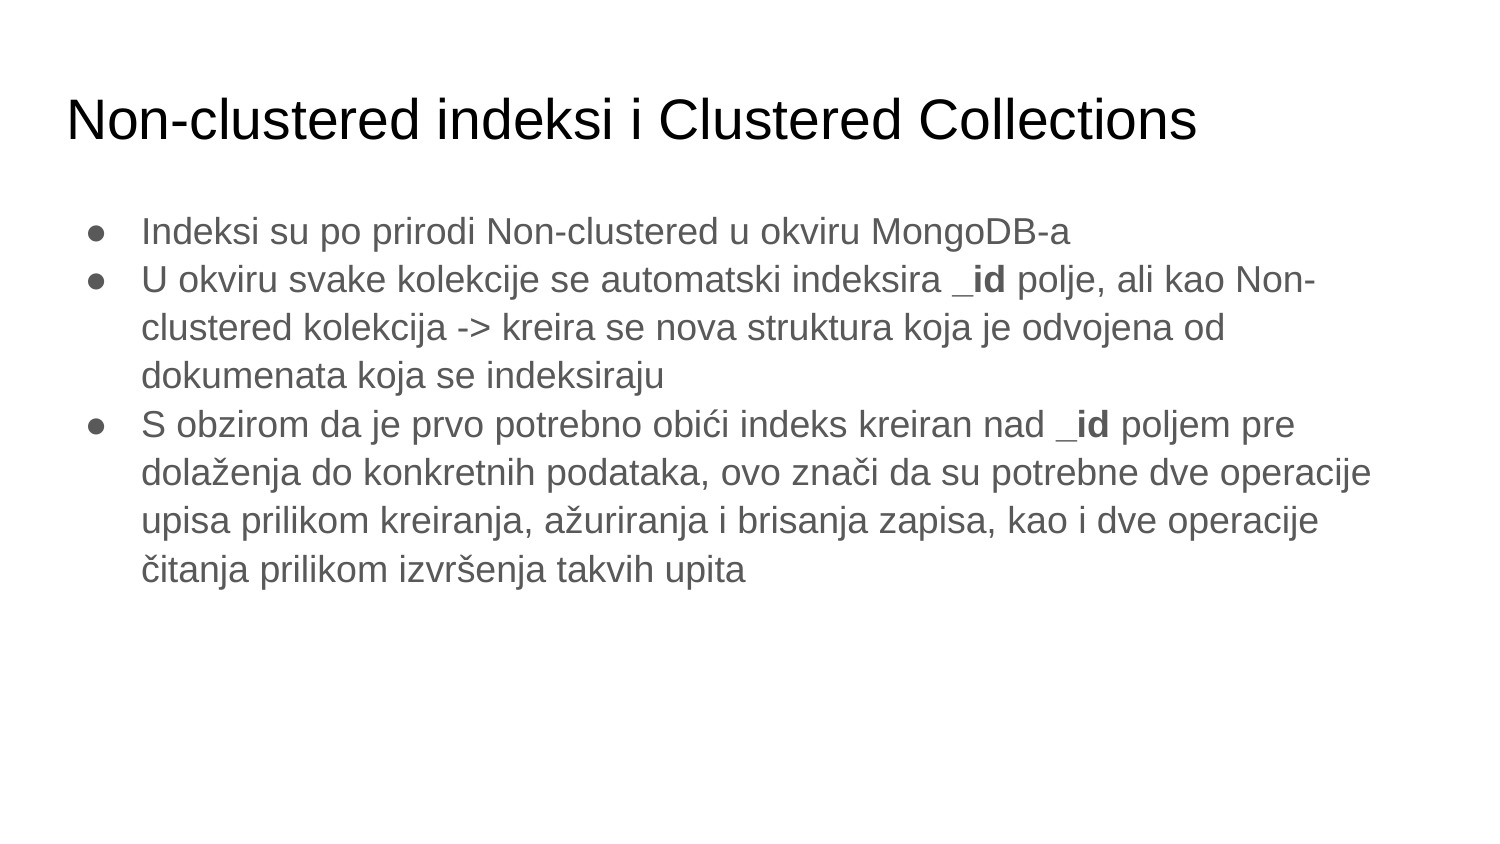

# Non-clustered indeksi i Clustered Collections

Indeksi su po prirodi Non-clustered u okviru MongoDB-a
U okviru svake kolekcije se automatski indeksira _id polje, ali kao Non-clustered kolekcija -> kreira se nova struktura koja je odvojena od dokumenata koja se indeksiraju
S obzirom da je prvo potrebno obići indeks kreiran nad _id poljem pre dolaženja do konkretnih podataka, ovo znači da su potrebne dve operacije upisa prilikom kreiranja, ažuriranja i brisanja zapisa, kao i dve operacije čitanja prilikom izvršenja takvih upita